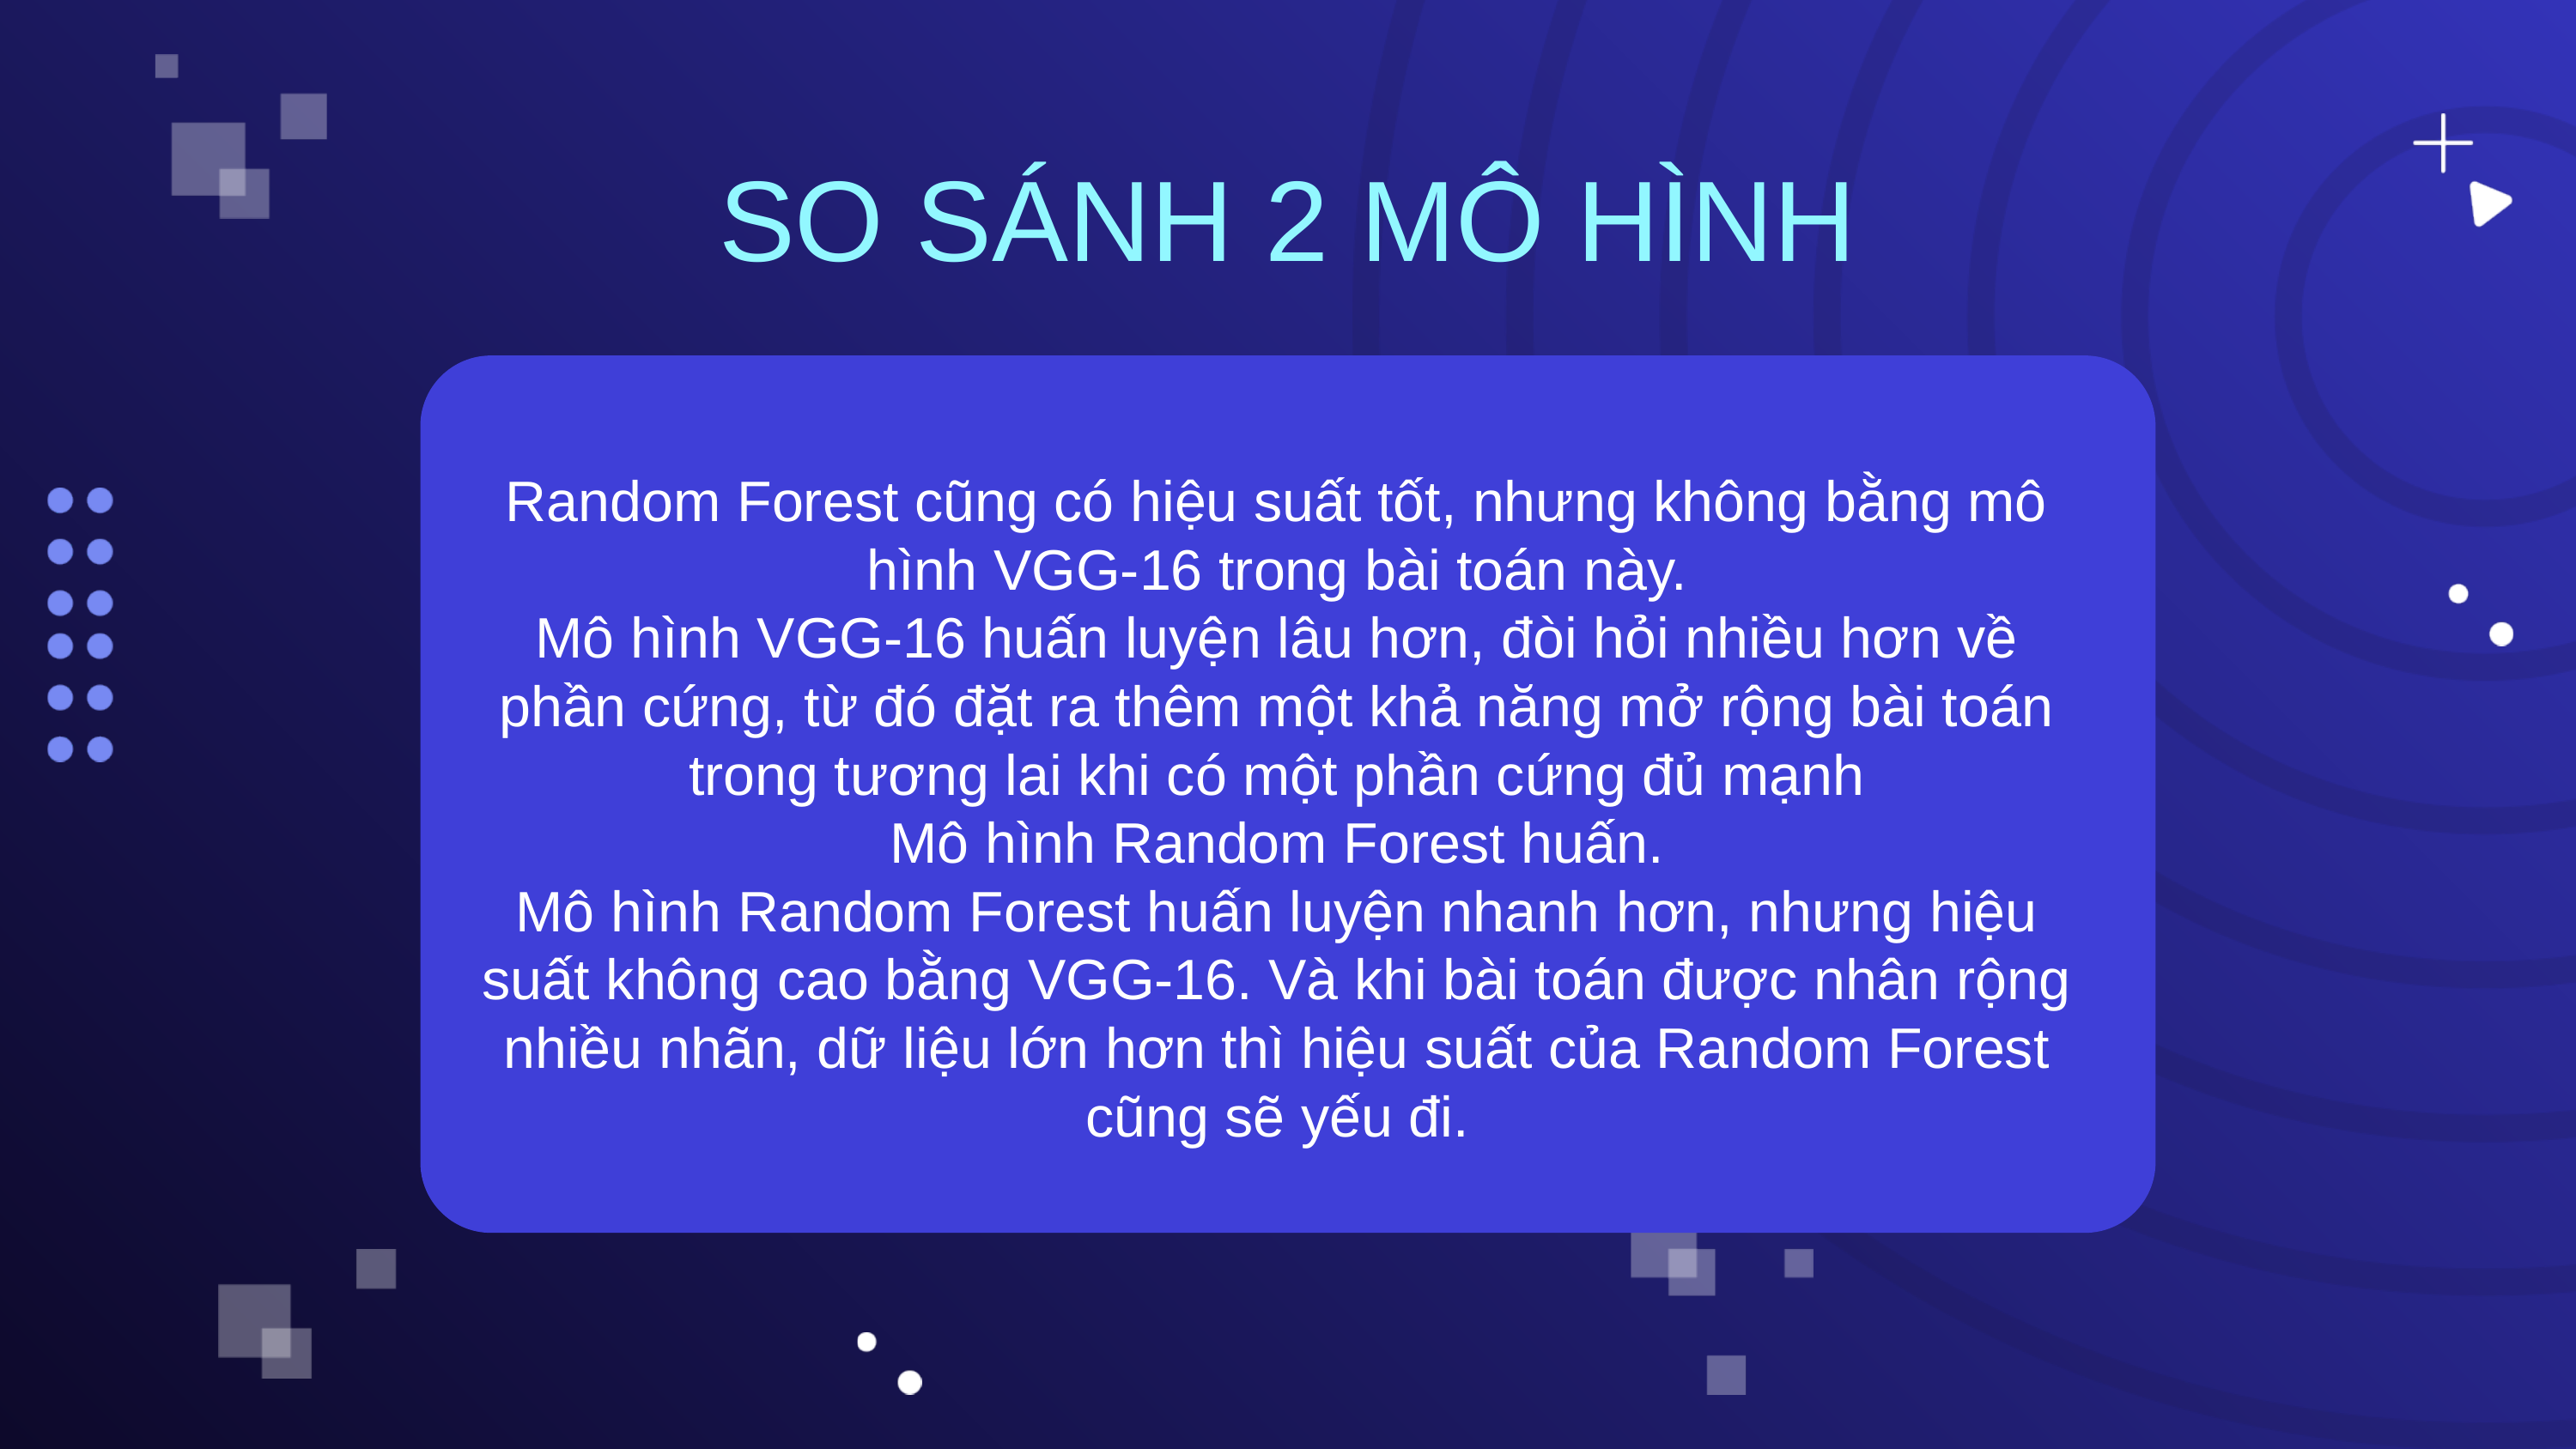

SO SÁNH 2 MÔ HÌNH

Random Forest cũng có hiệu suất tốt, nhưng không bằng mô hình VGG-16 trong bài toán này.
Mô hình VGG-16 huấn luyện lâu hơn, đòi hỏi nhiều hơn về phần cứng, từ đó đặt ra thêm một khả năng mở rộng bài toán trong tương lai khi có một phần cứng đủ mạnh
Mô hình Random Forest huấn.
Mô hình Random Forest huấn luyện nhanh hơn, nhưng hiệu suất không cao bằng VGG-16. Và khi bài toán được nhân rộng nhiều nhãn, dữ liệu lớn hơn thì hiệu suất của Random Forest cũng sẽ yếu đi.